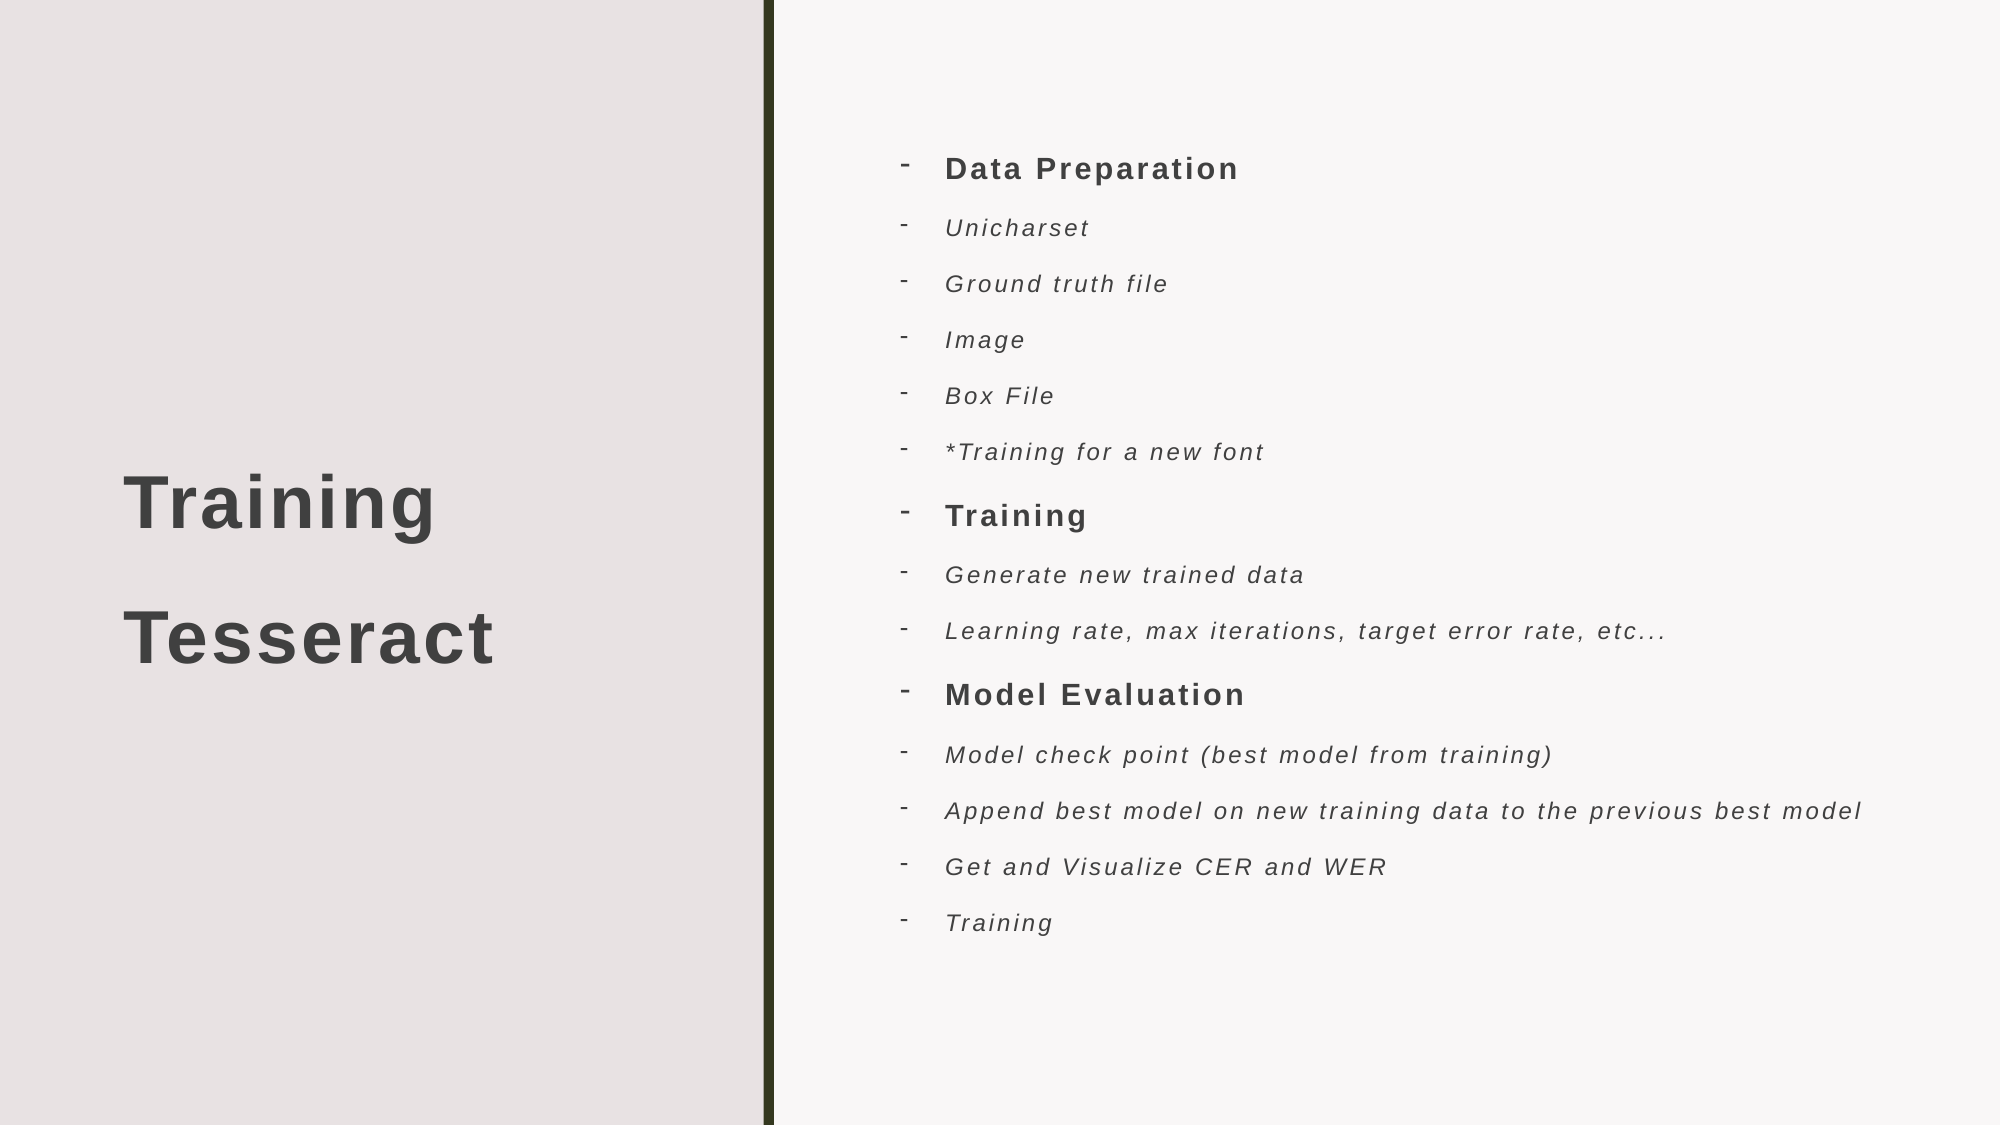

# Training Tesseract
Data Preparation
Unicharset
Ground truth file
Image
Box File
*Training for a new font
Training
Generate new trained data
Learning rate, max iterations, target error rate, etc...
Model Evaluation
Model check point (best model from training)
Append best model on new training data to the previous best model
Get and Visualize CER and WER
Training